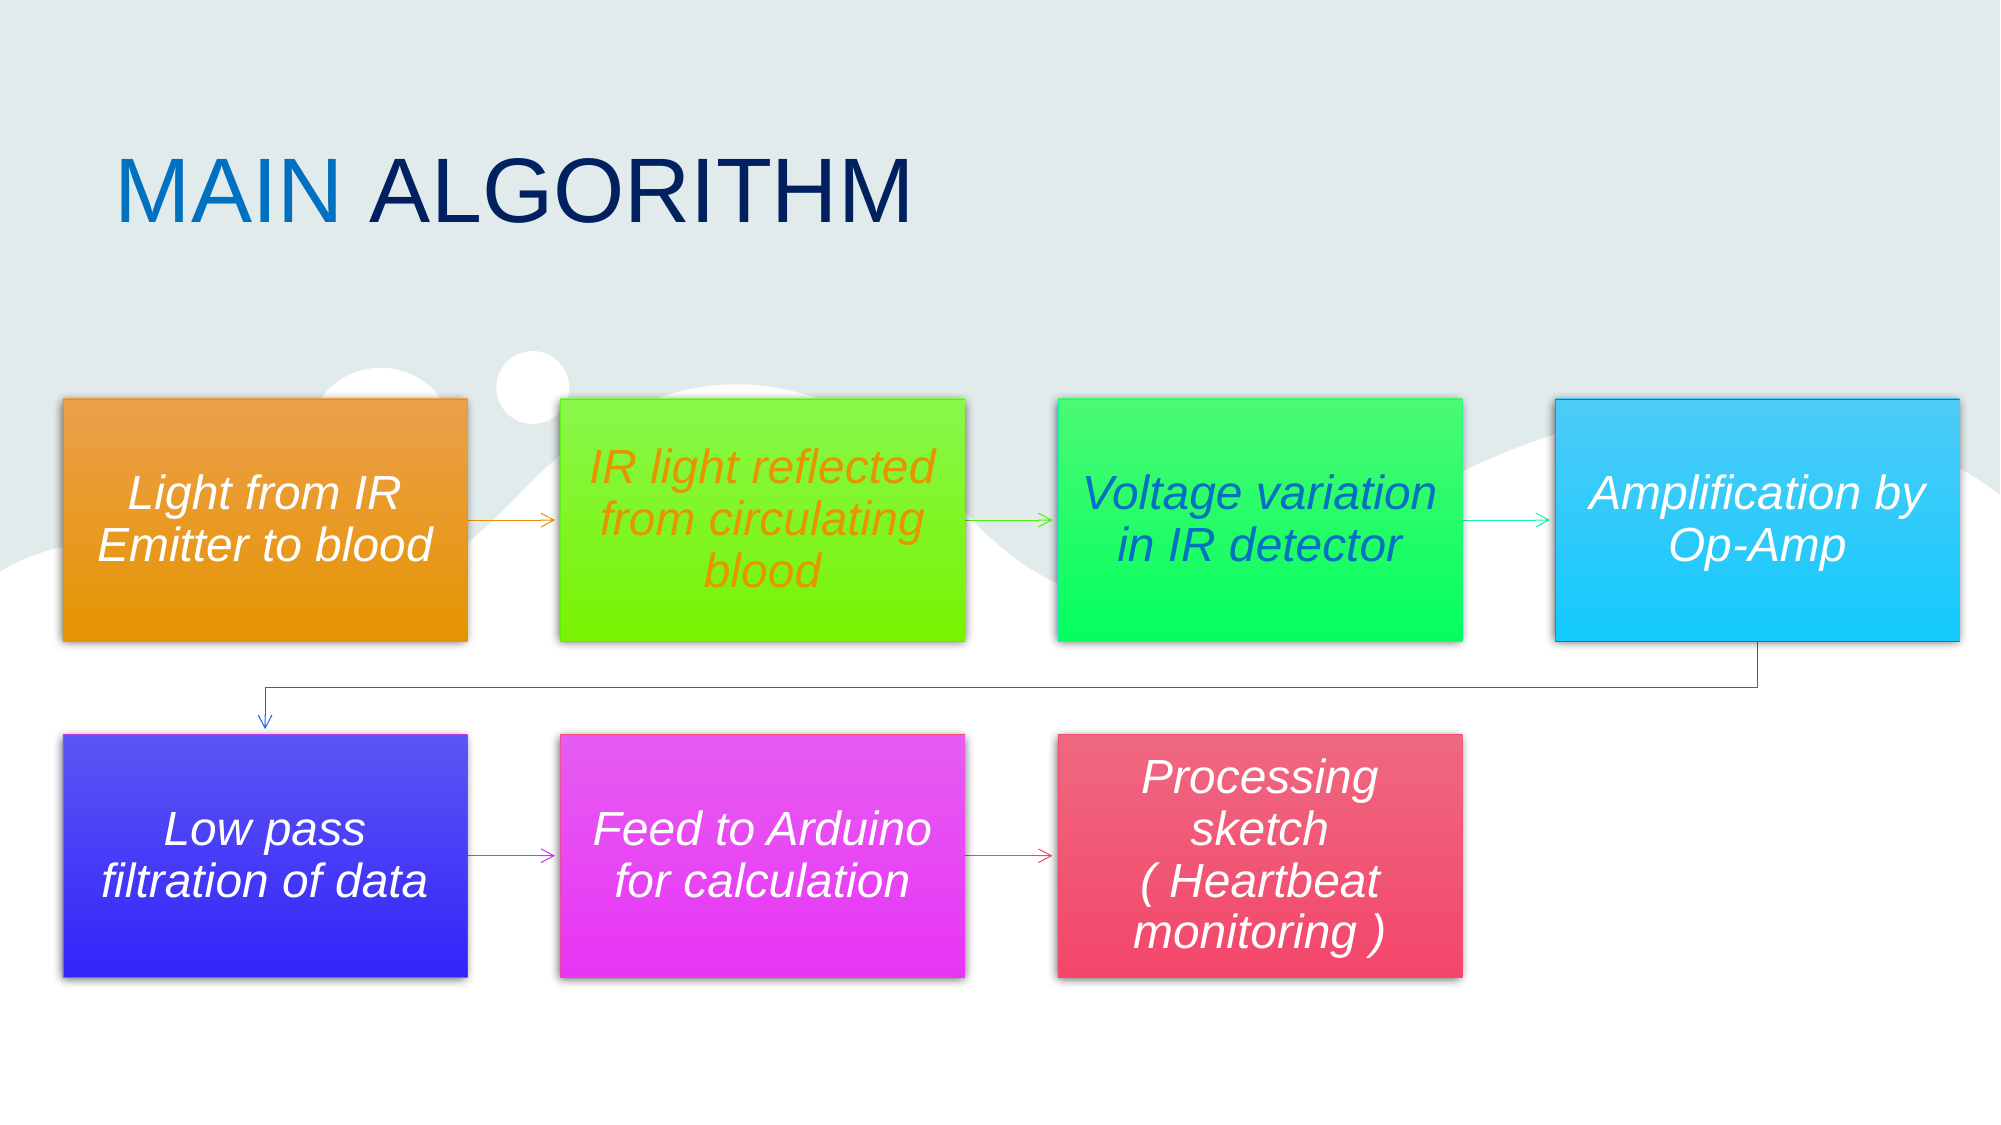

# MAIN ALGORITHM

Light from IR Emitter to blood

IR light reflected from circulating blood

Voltage variation in IR detector

Amplification by Op-Amp

Low pass filtration of data

Feed to Arduino for calculation
Processing sketch ( Heartbeat monitoring )